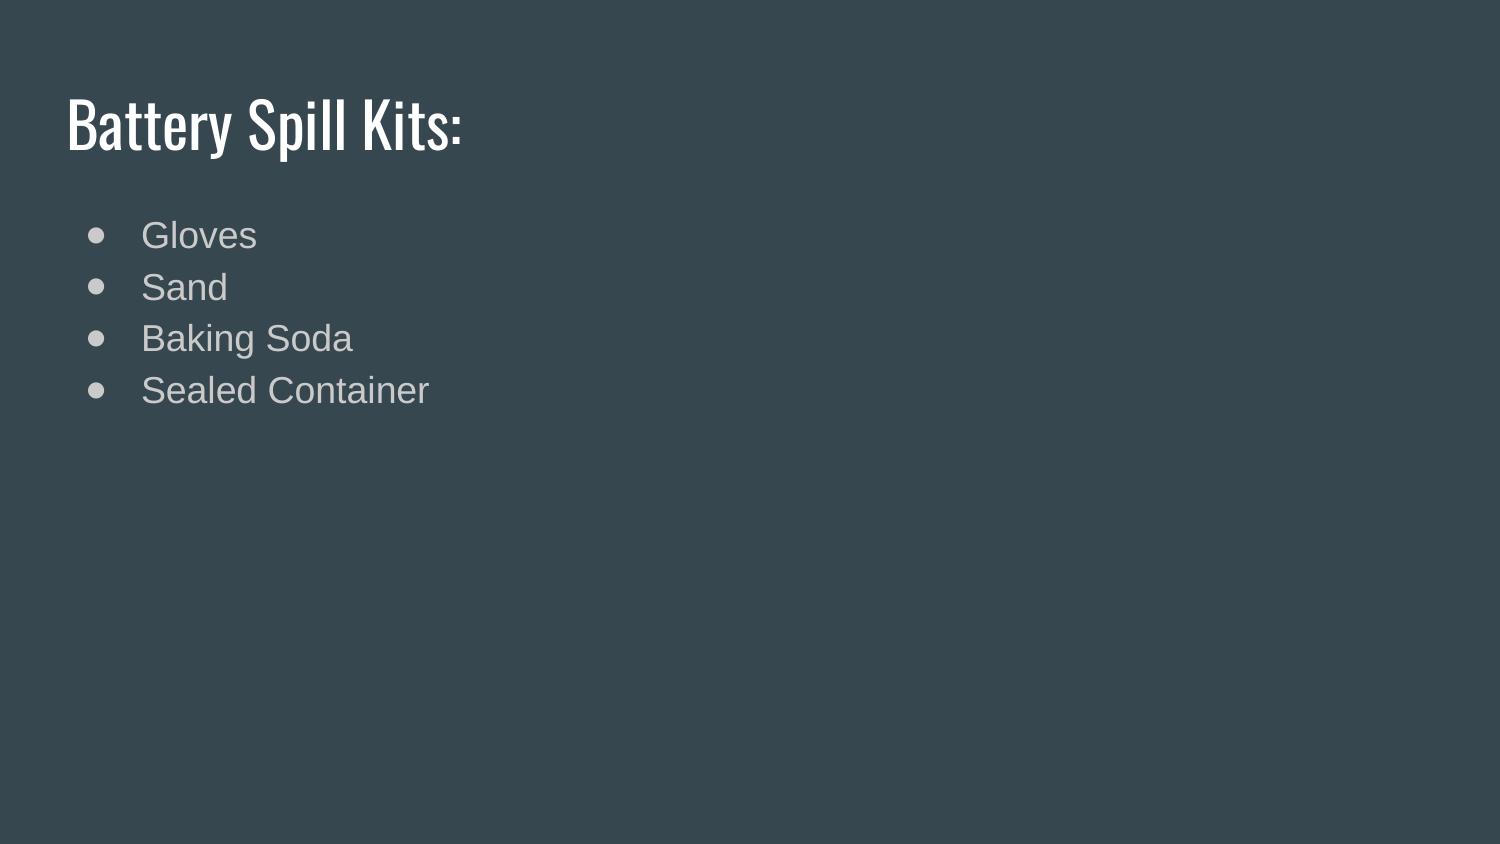

# Battery Spill Kits:
Gloves
Sand
Baking Soda
Sealed Container